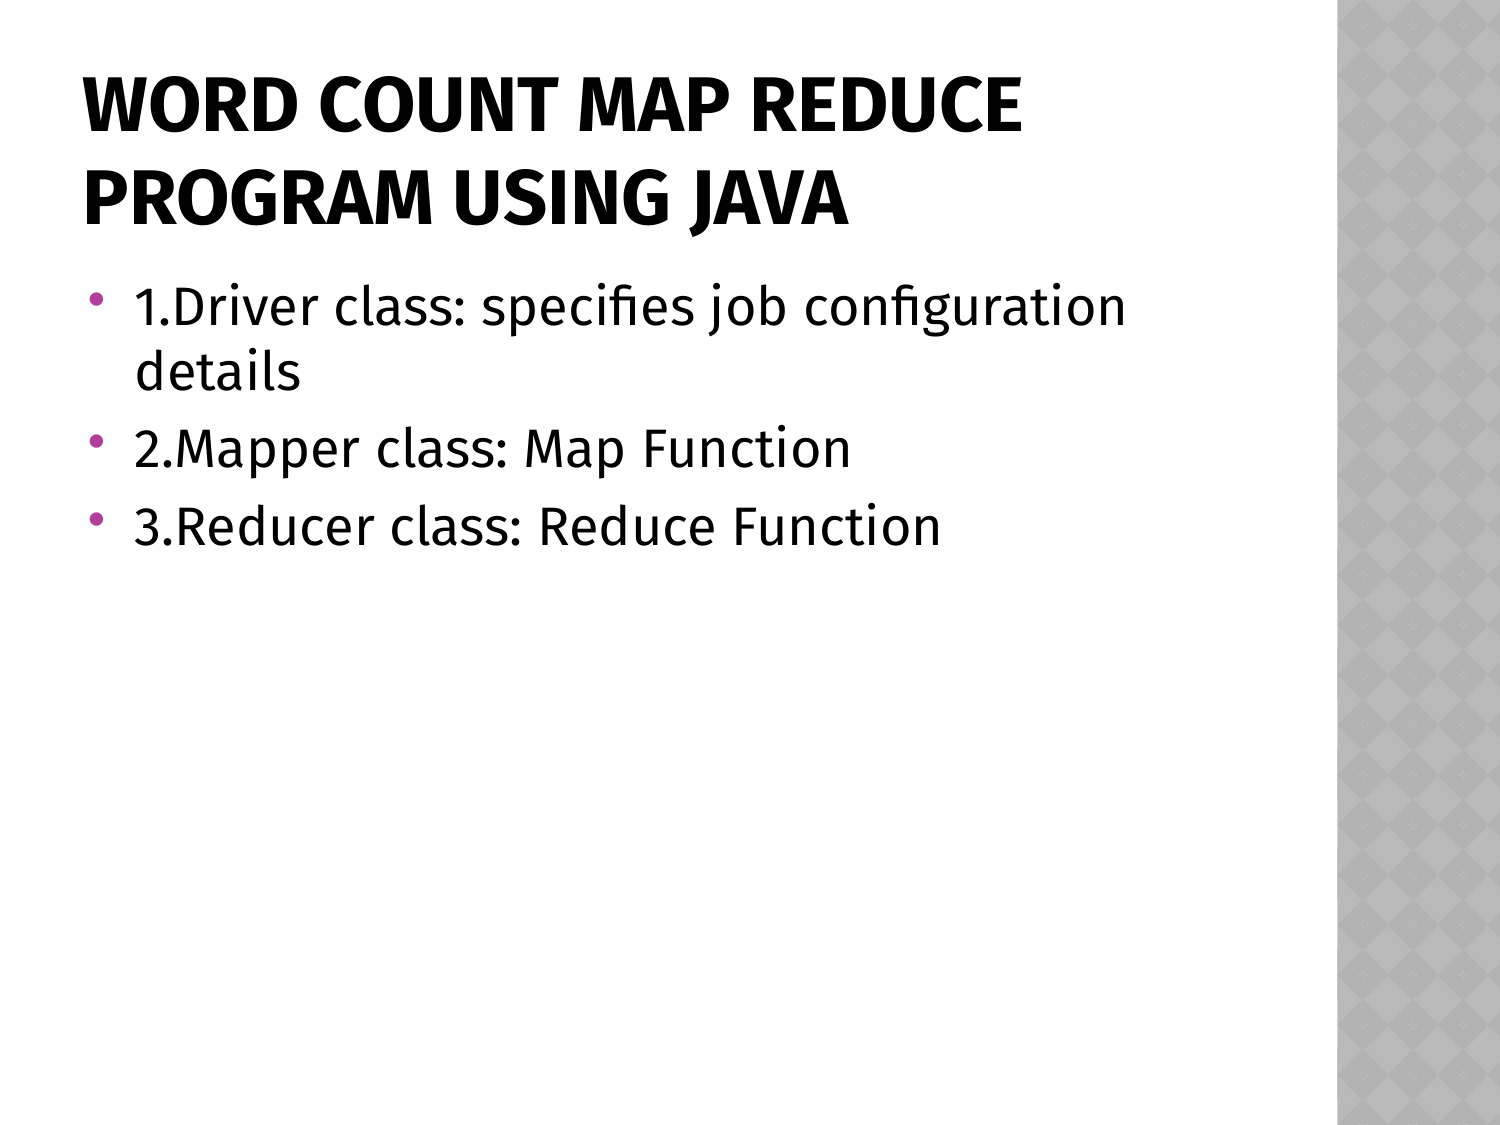

# Word count map reduce program using java
1.Driver class: specifies job configuration details
2.Mapper class: Map Function
3.Reducer class: Reduce Function